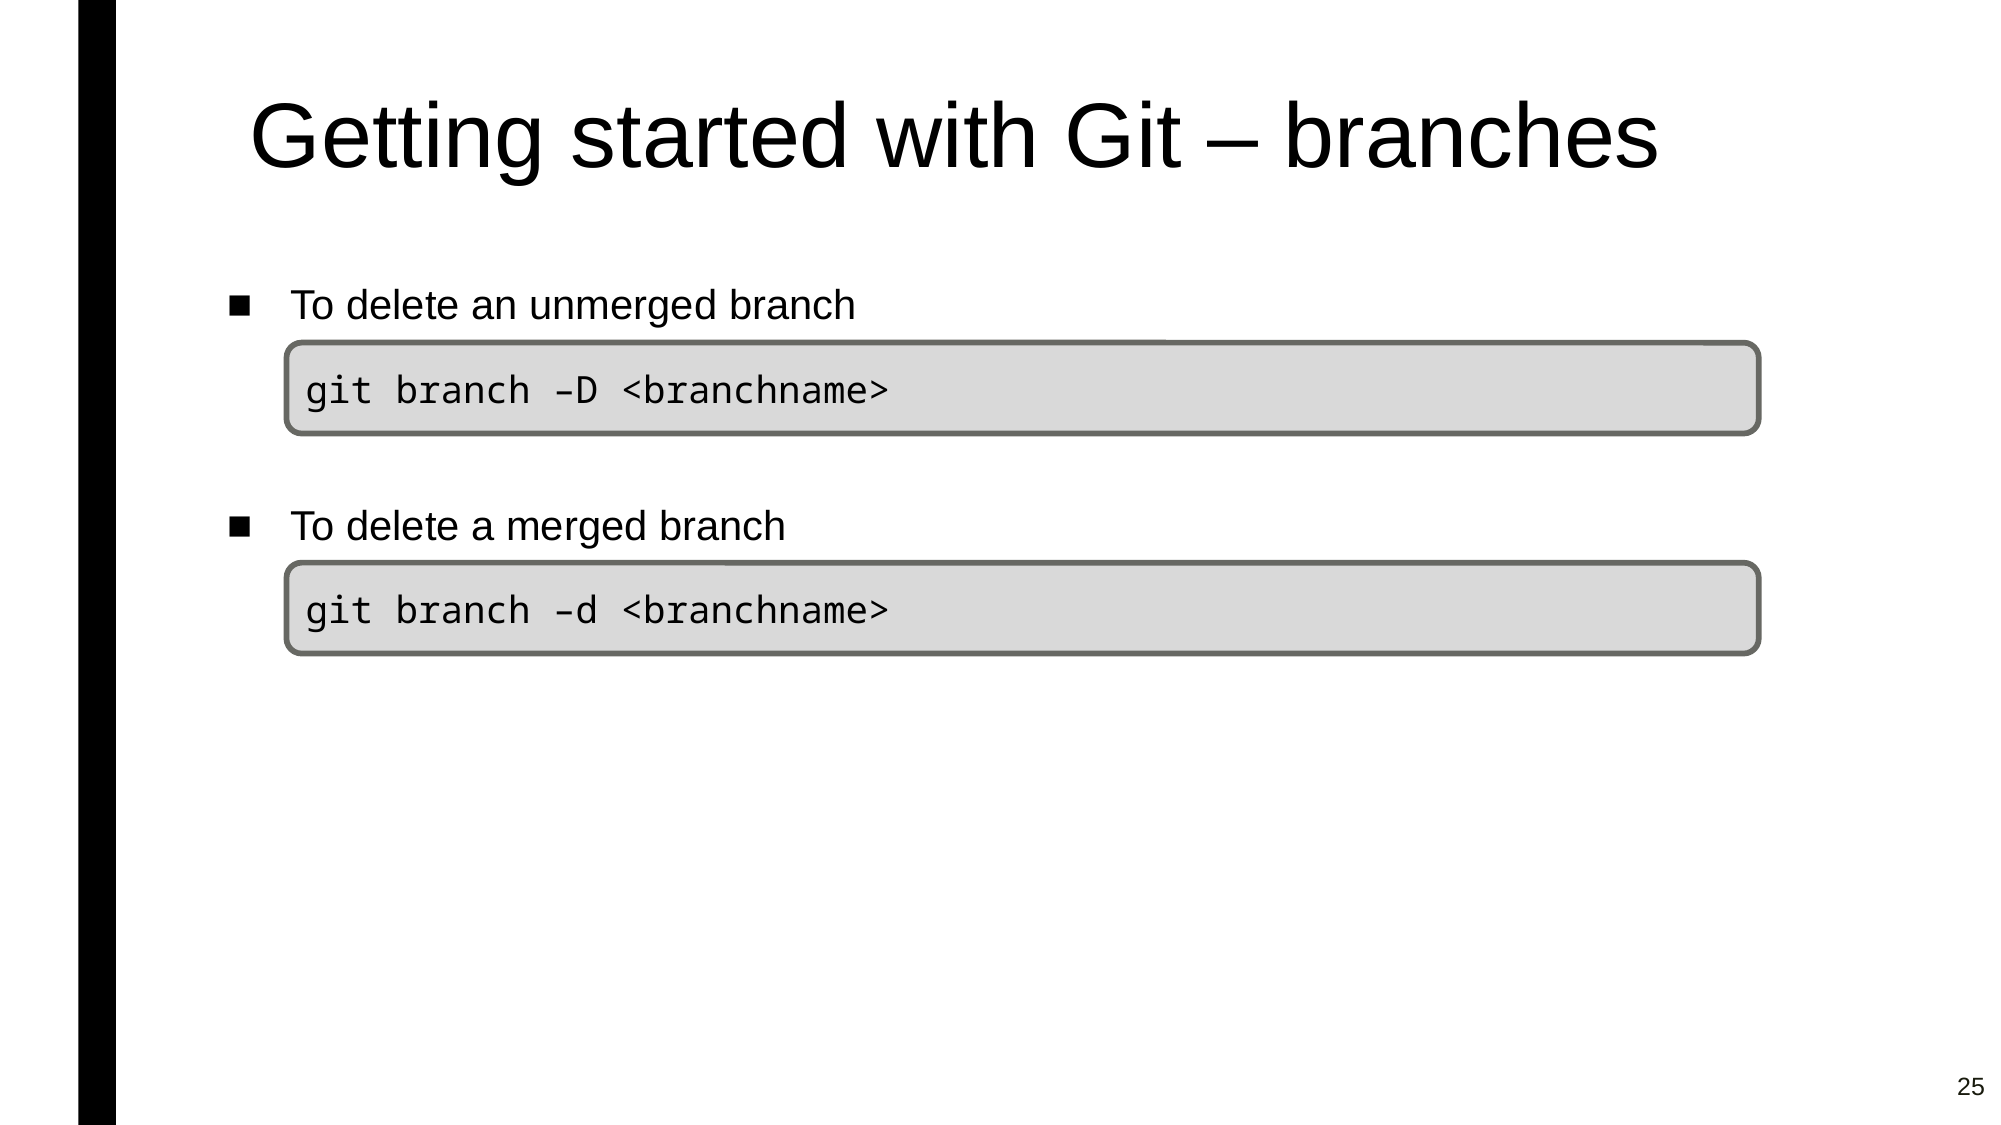

# Getting started with Git – branches
To delete an unmerged branch

To delete a merged branch

git branch –D <branchname>
git branch –d <branchname>
25